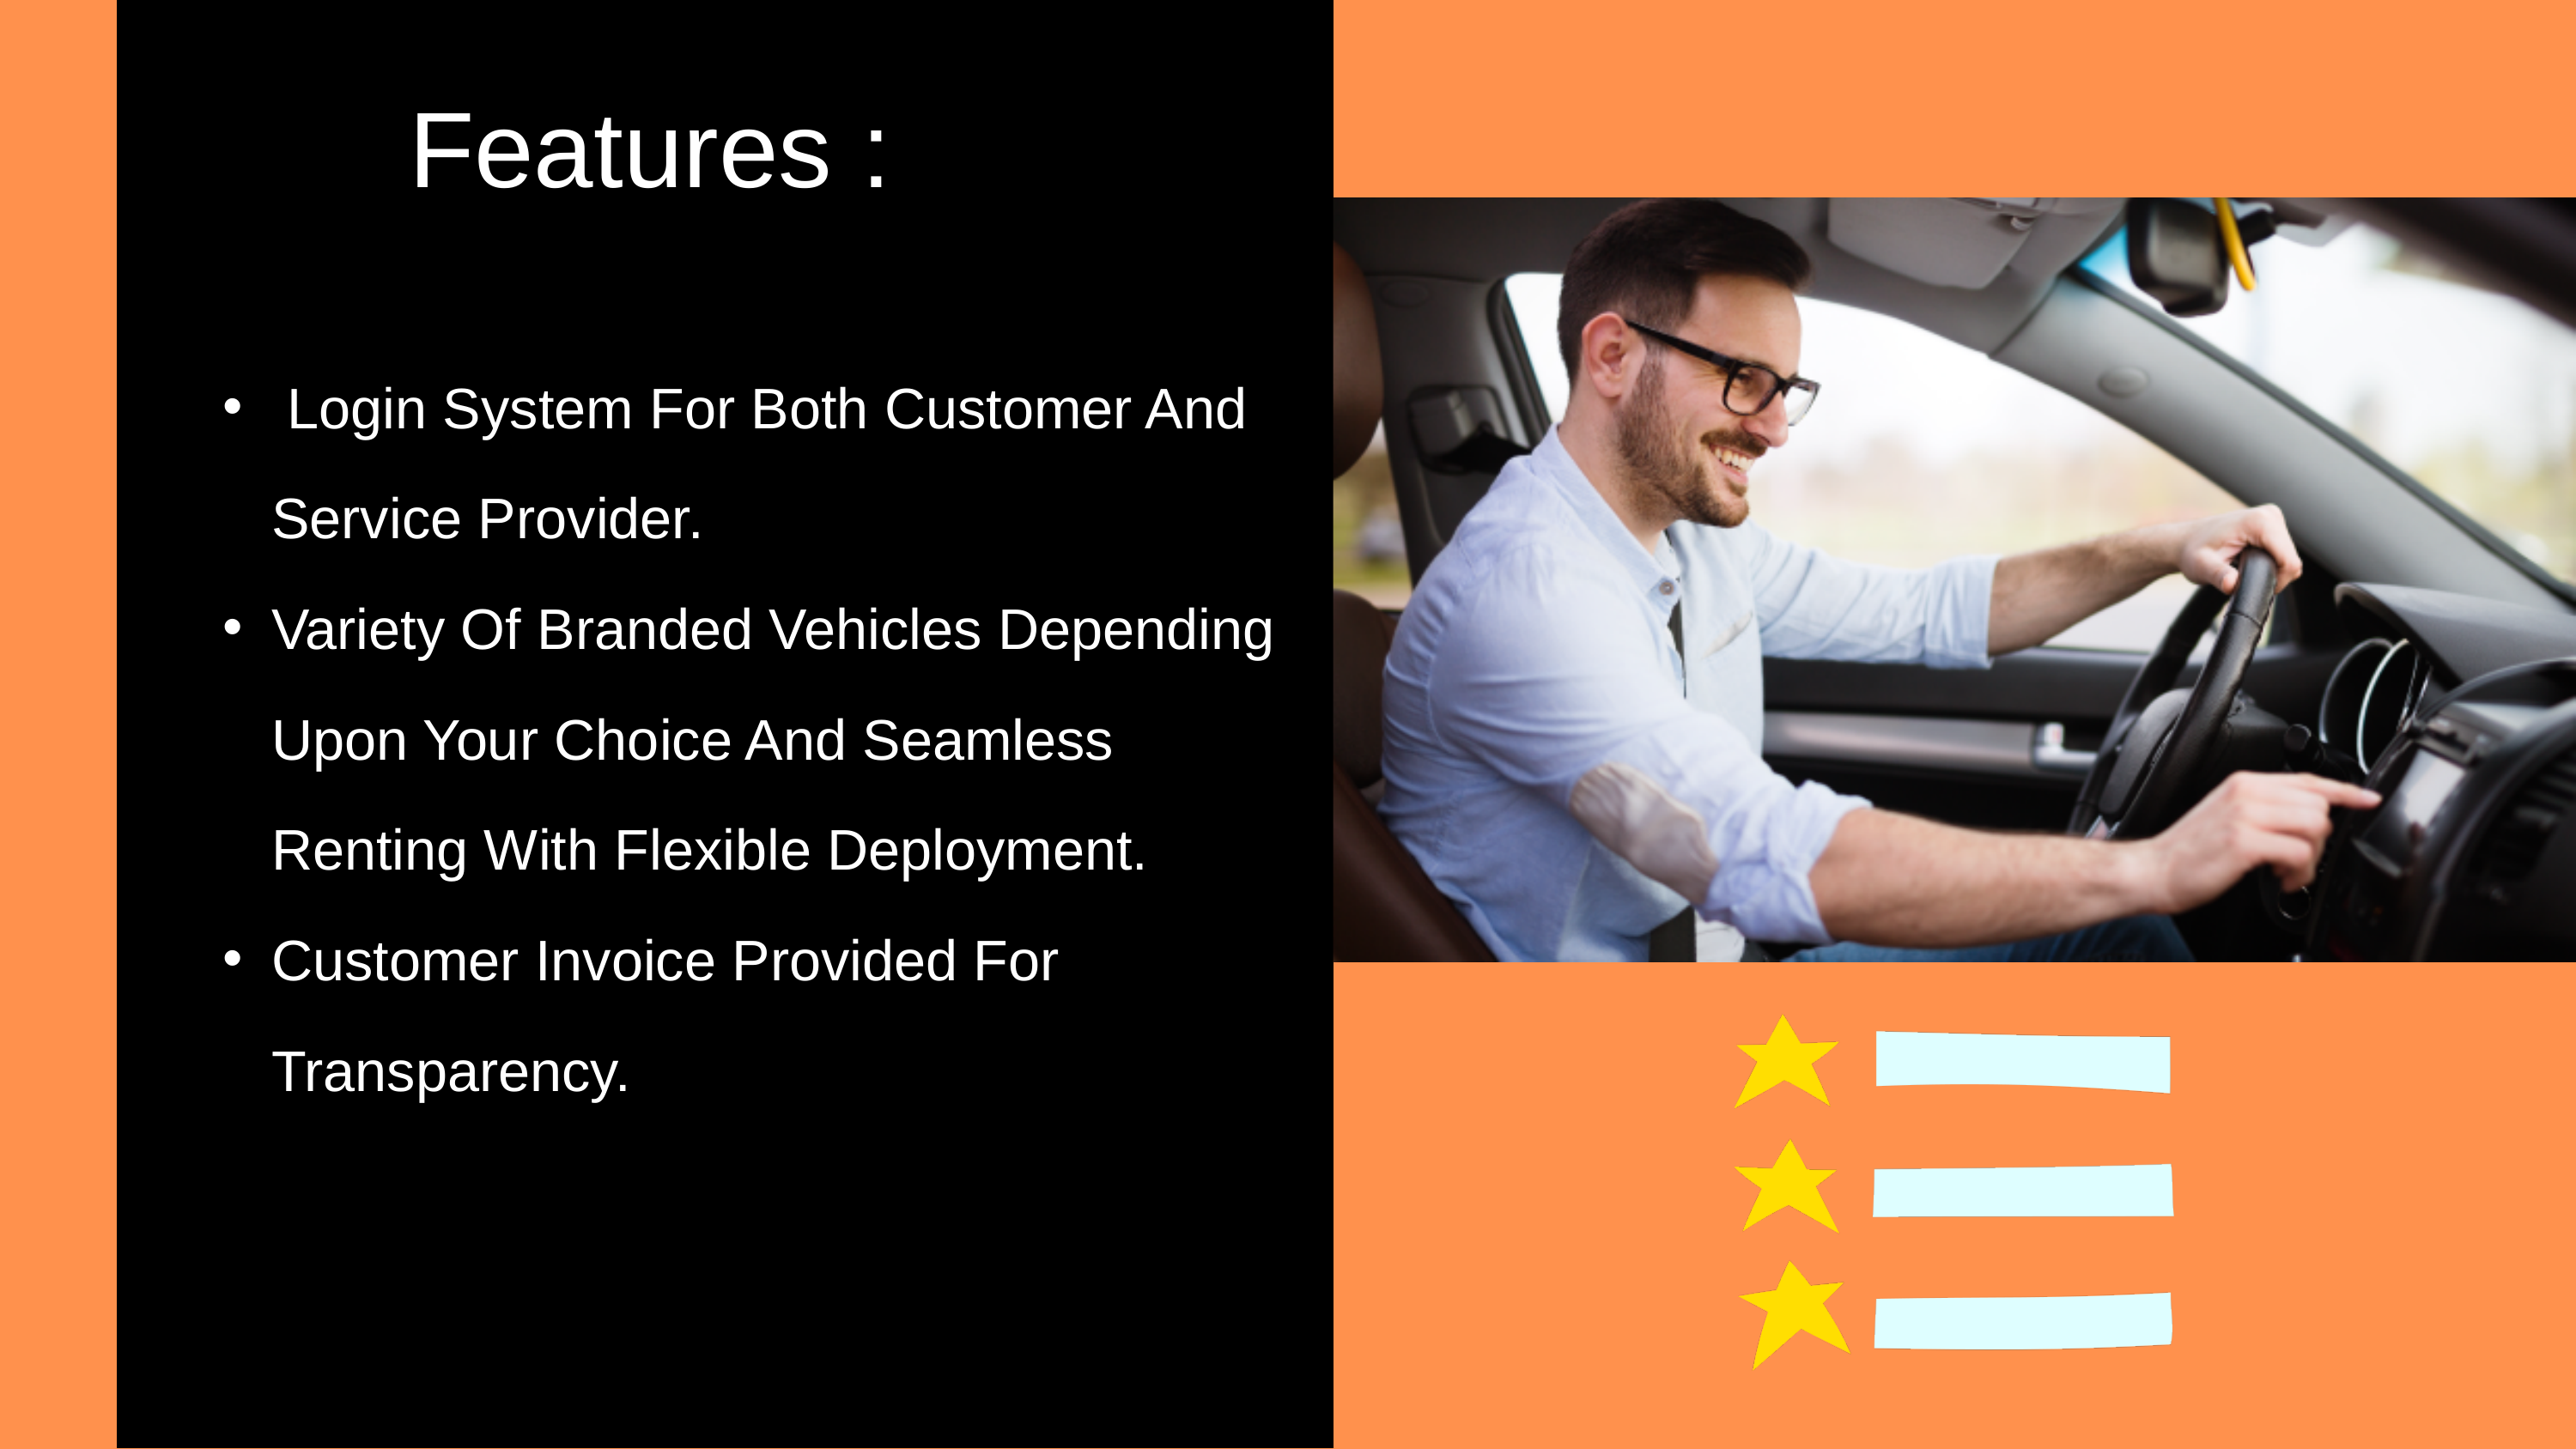

Features :

 Login System For Both Customer And Service Provider.
Variety Of Branded Vehicles Depending Upon Your Choice And Seamless Renting With Flexible Deployment.
Customer Invoice Provided For Transparency.